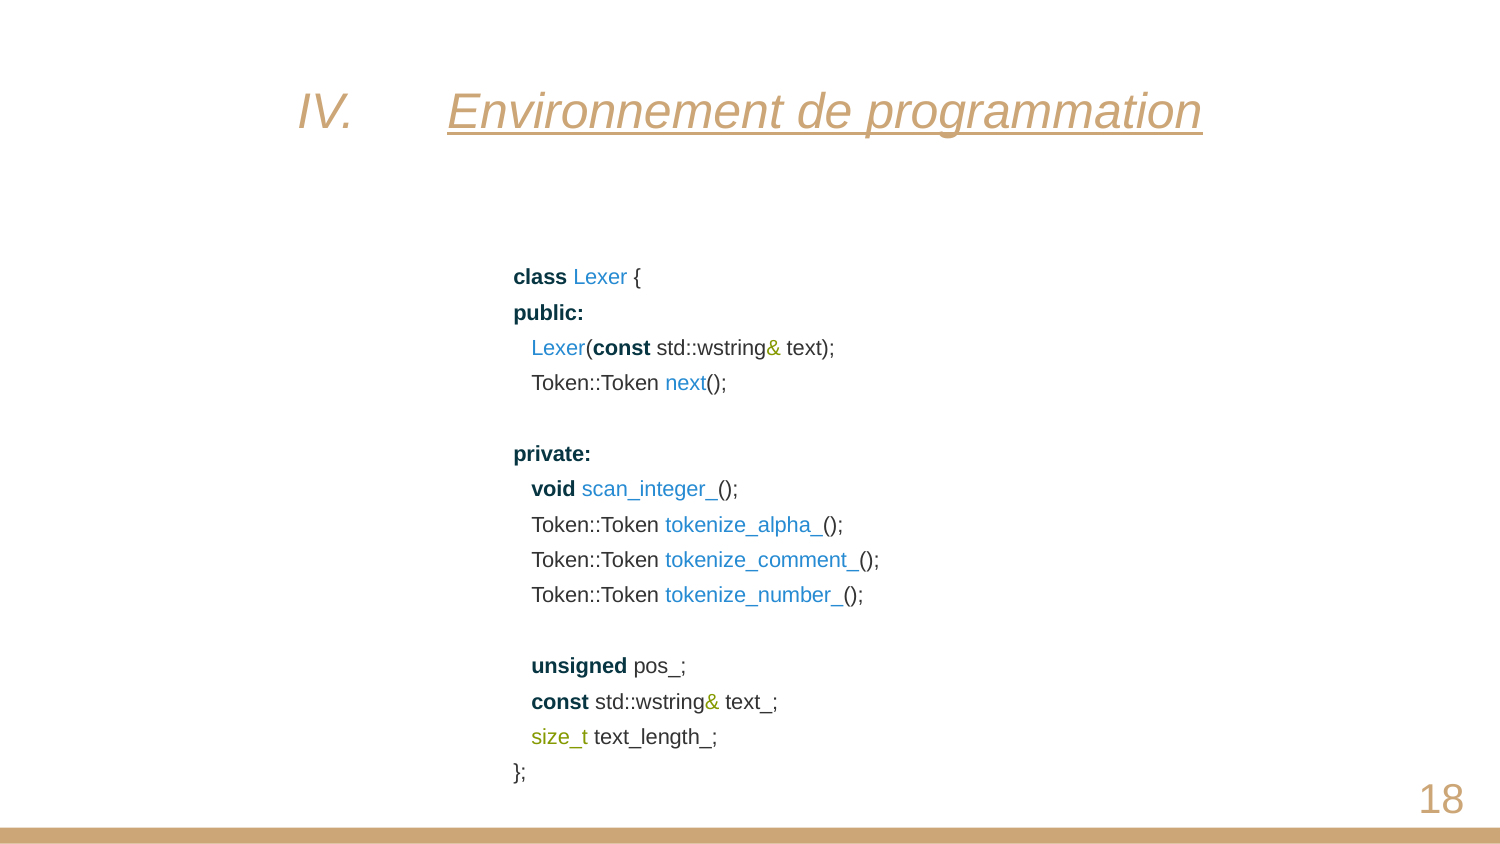

# IV.	Environnement de programmation
class Lexer {
public:
   Lexer(const std::wstring& text);
   Token::Token next();

private:
   void scan_integer_();
   Token::Token tokenize_alpha_();
   Token::Token tokenize_comment_();
   Token::Token tokenize_number_();

   unsigned pos_;
   const std::wstring& text_;
   size_t text_length_;
};
18